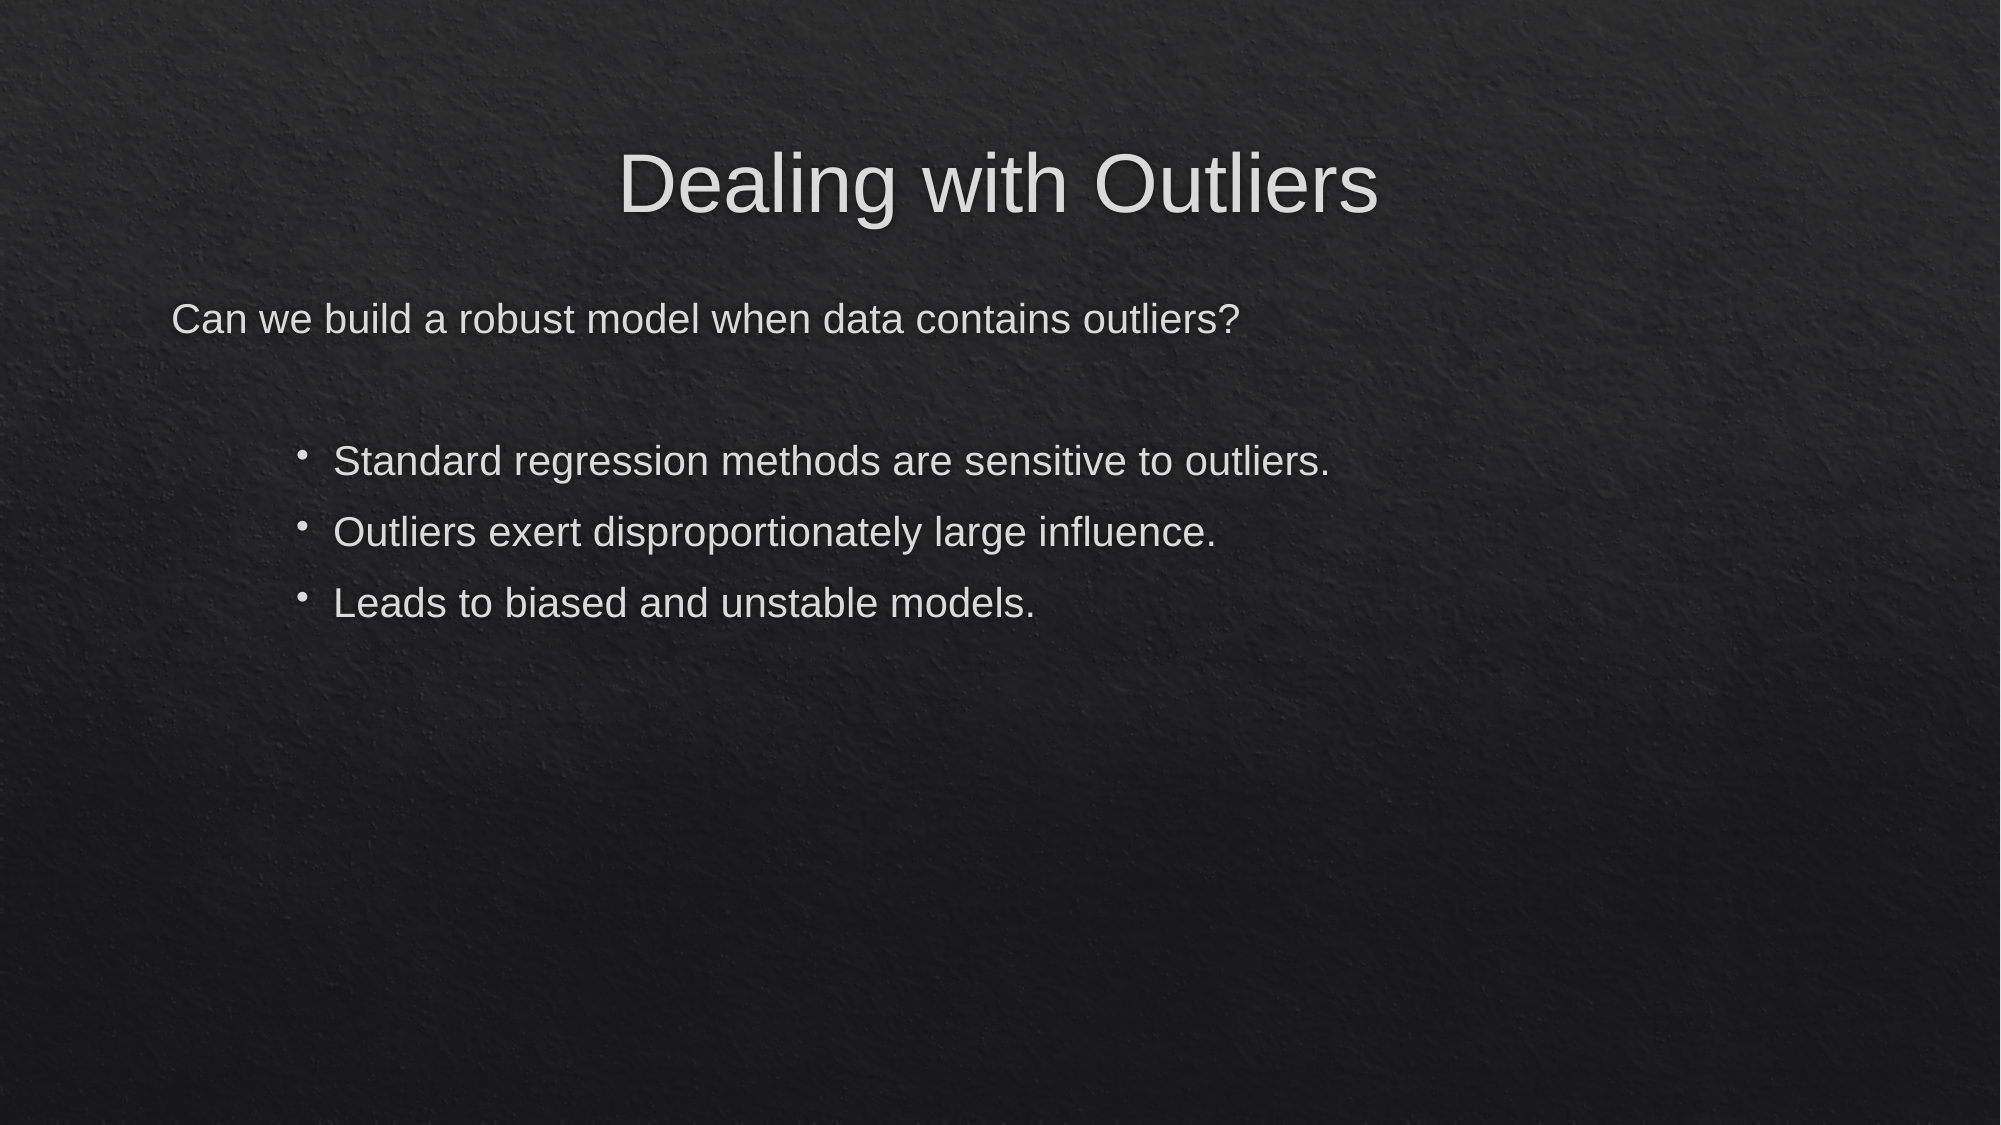

# Dealing with Outliers
Can we build a robust model when data contains outliers?

Standard regression methods are sensitive to outliers.
Outliers exert disproportionately large influence.
Leads to biased and unstable models.